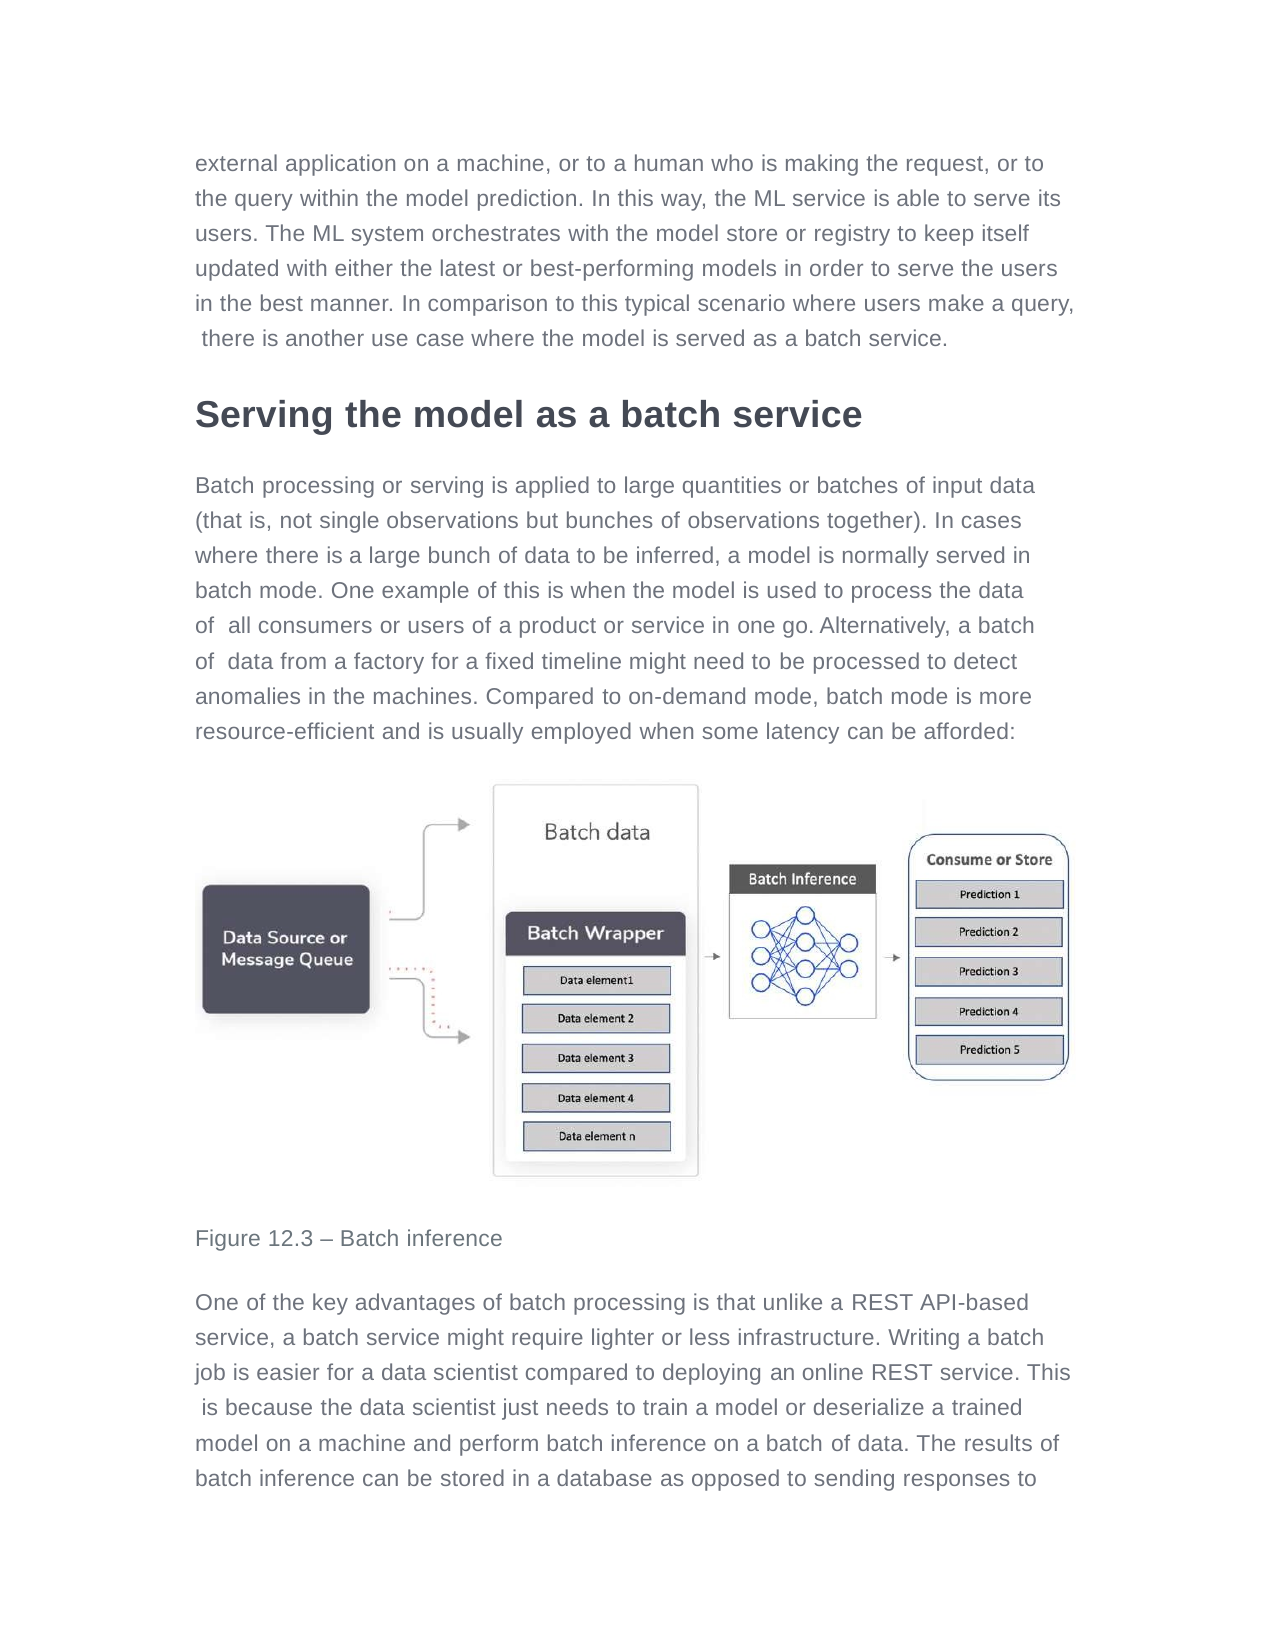

external application on a machine, or to a human who is making the request, or to  the query within the model prediction. In this way, the ML service is able to serve its  users. The ML system orchestrates with the model store or registry to keep itself  updated with either the latest or best-performing models in order to serve the users  in the best manner. In comparison to this typical scenario where users make a query,  there is another use case where the model is served as a batch service.
Serving the model as a batch service
Batch processing or serving is applied to large quantities or batches of input data  (that is, not single observations but bunches of observations together). In cases  where there is a large bunch of data to be inferred, a model is normally served in  batch mode. One example of this is when the model is used to process the data of  all consumers or users of a product or service in one go. Alternatively, a batch of  data from a factory for a fixed timeline might need to be processed to detect  anomalies in the machines. Compared to on-demand mode, batch mode is more  resource-efficient and is usually employed when some latency can be afforded:

Figure 12.3 – Batch inference

One of the key advantages of batch processing is that unlike a REST API-based  service, a batch service might require lighter or less infrastructure. Writing a batch  job is easier for a data scientist compared to deploying an online REST service. This  is because the data scientist just needs to train a model or deserialize a trained  model on a machine and perform batch inference on a batch of data. The results of  batch inference can be stored in a database as opposed to sending responses to